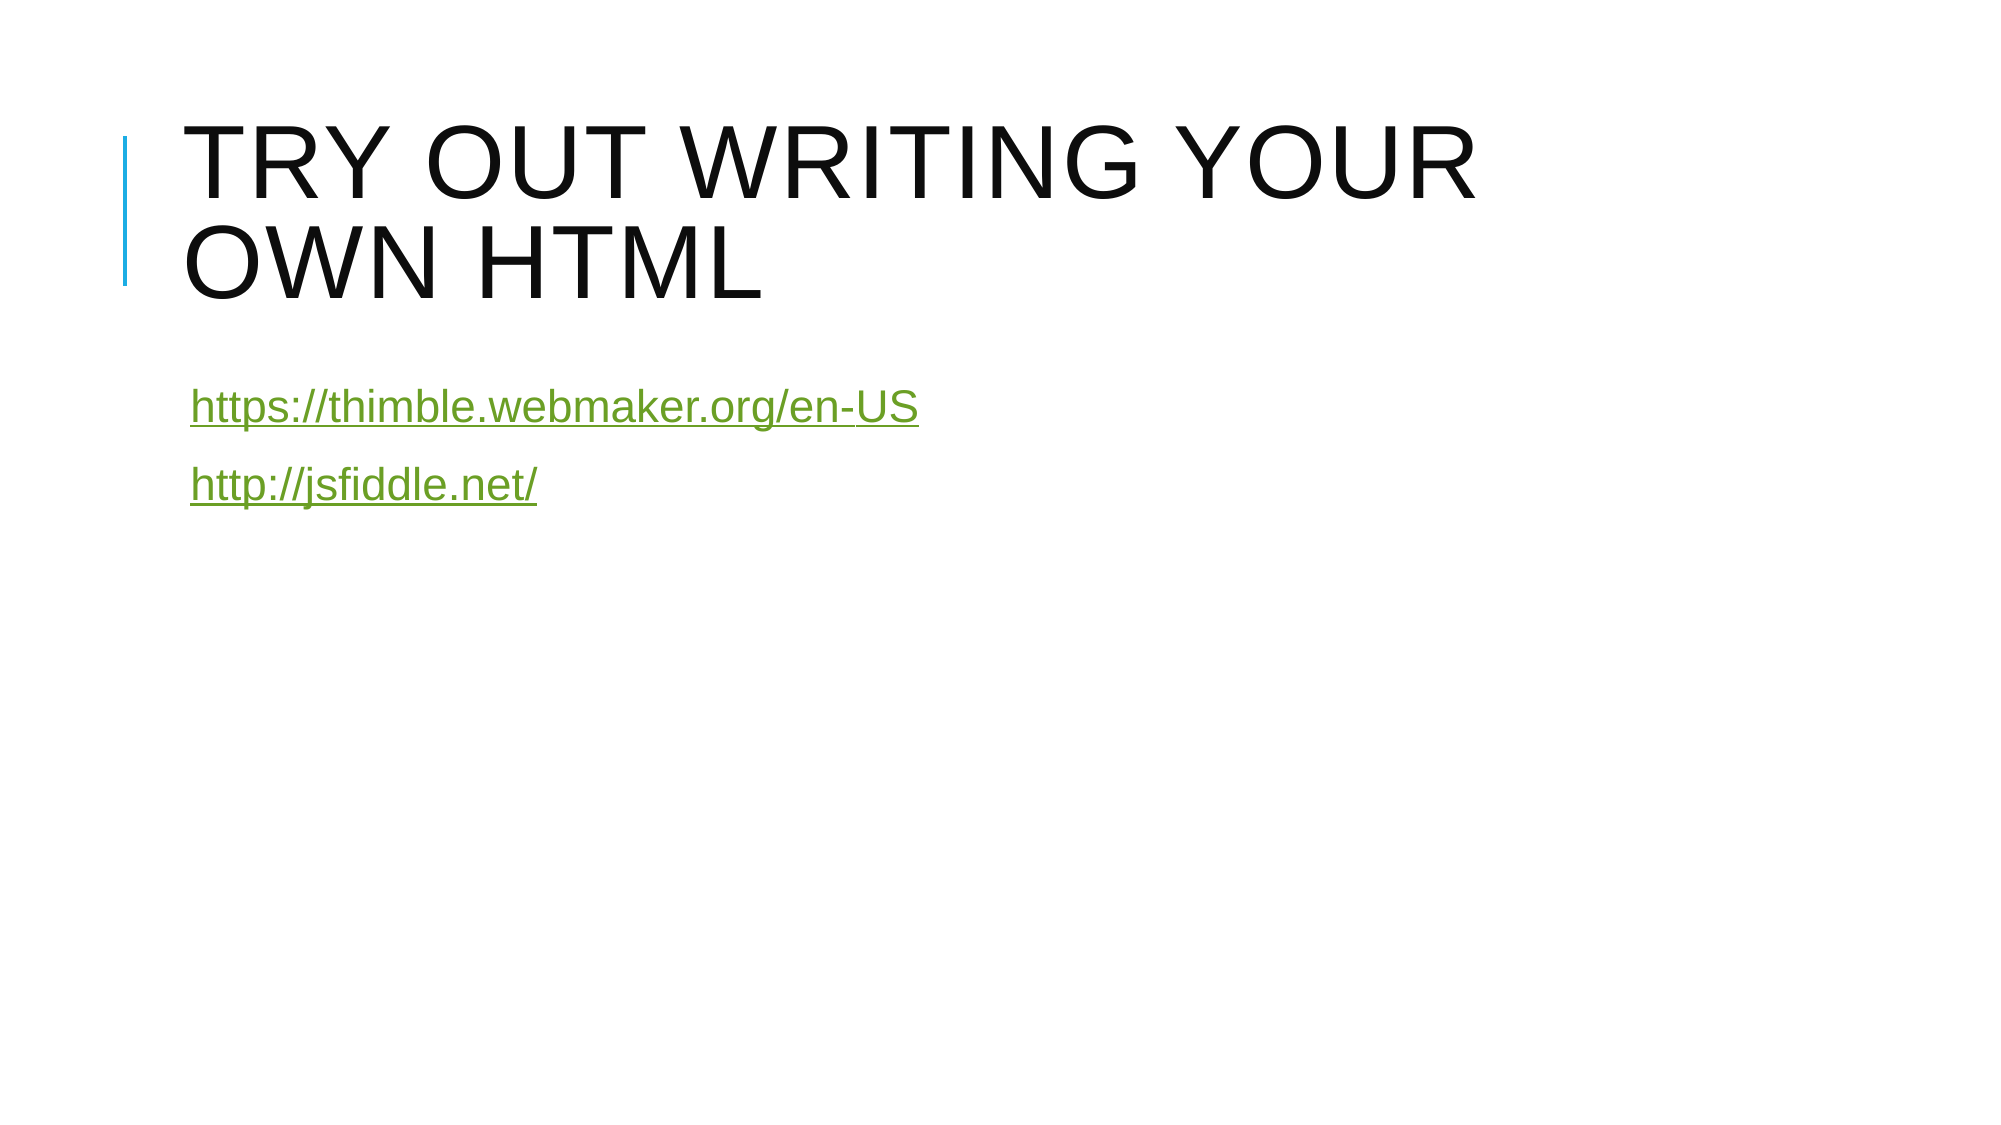

# Try out writing your own html
https://thimble.webmaker.org/en-US
http://jsfiddle.net/